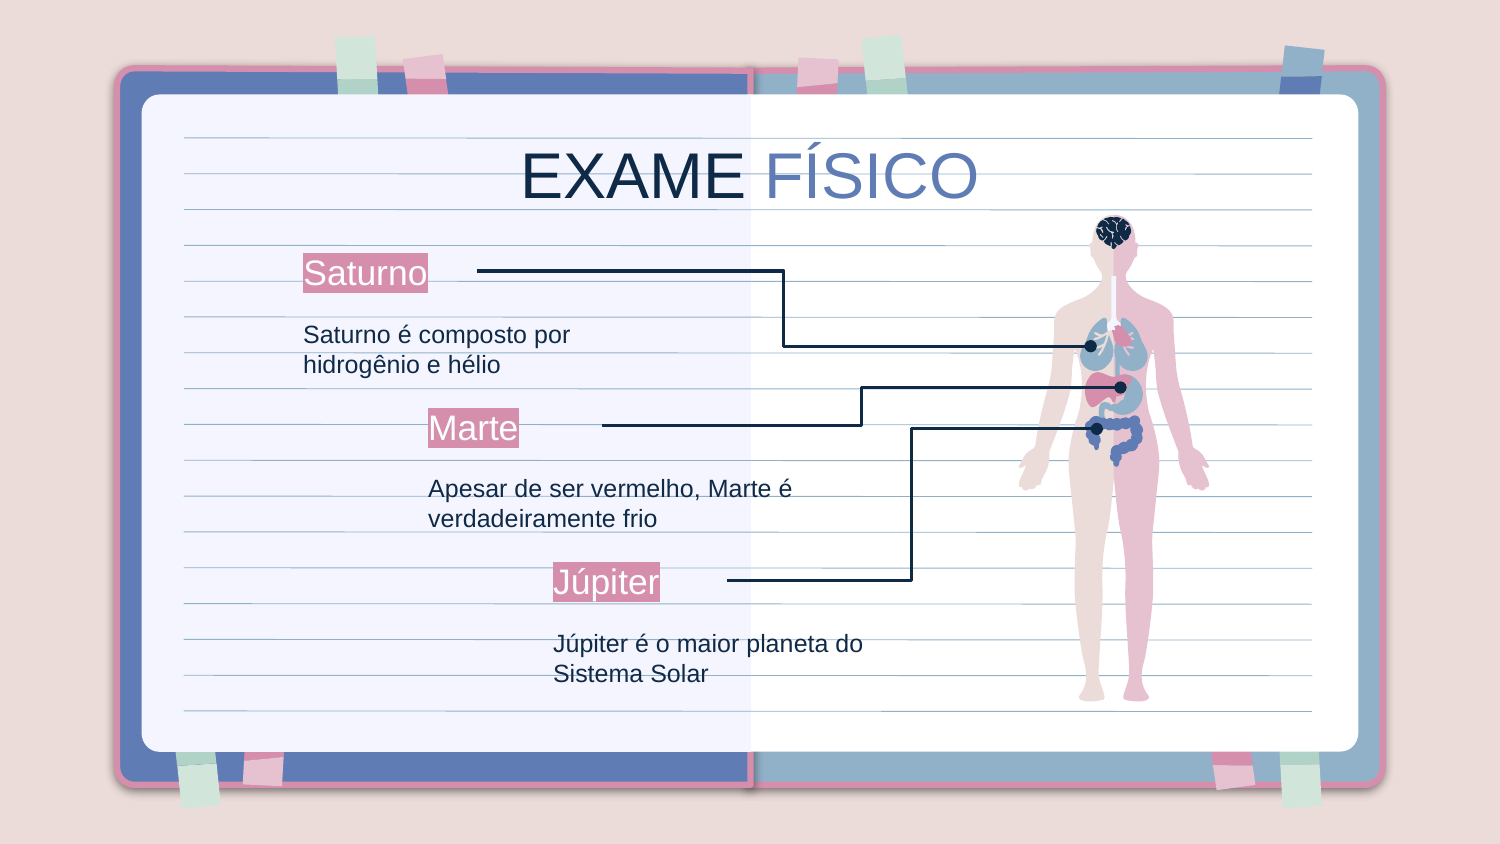

# EXAME FÍSICO

Saturno
Saturno é composto por hidrogênio e hélio
Marte
Apesar de ser vermelho, Marte é verdadeiramente frio
Júpiter
Júpiter é o maior planeta do Sistema Solar